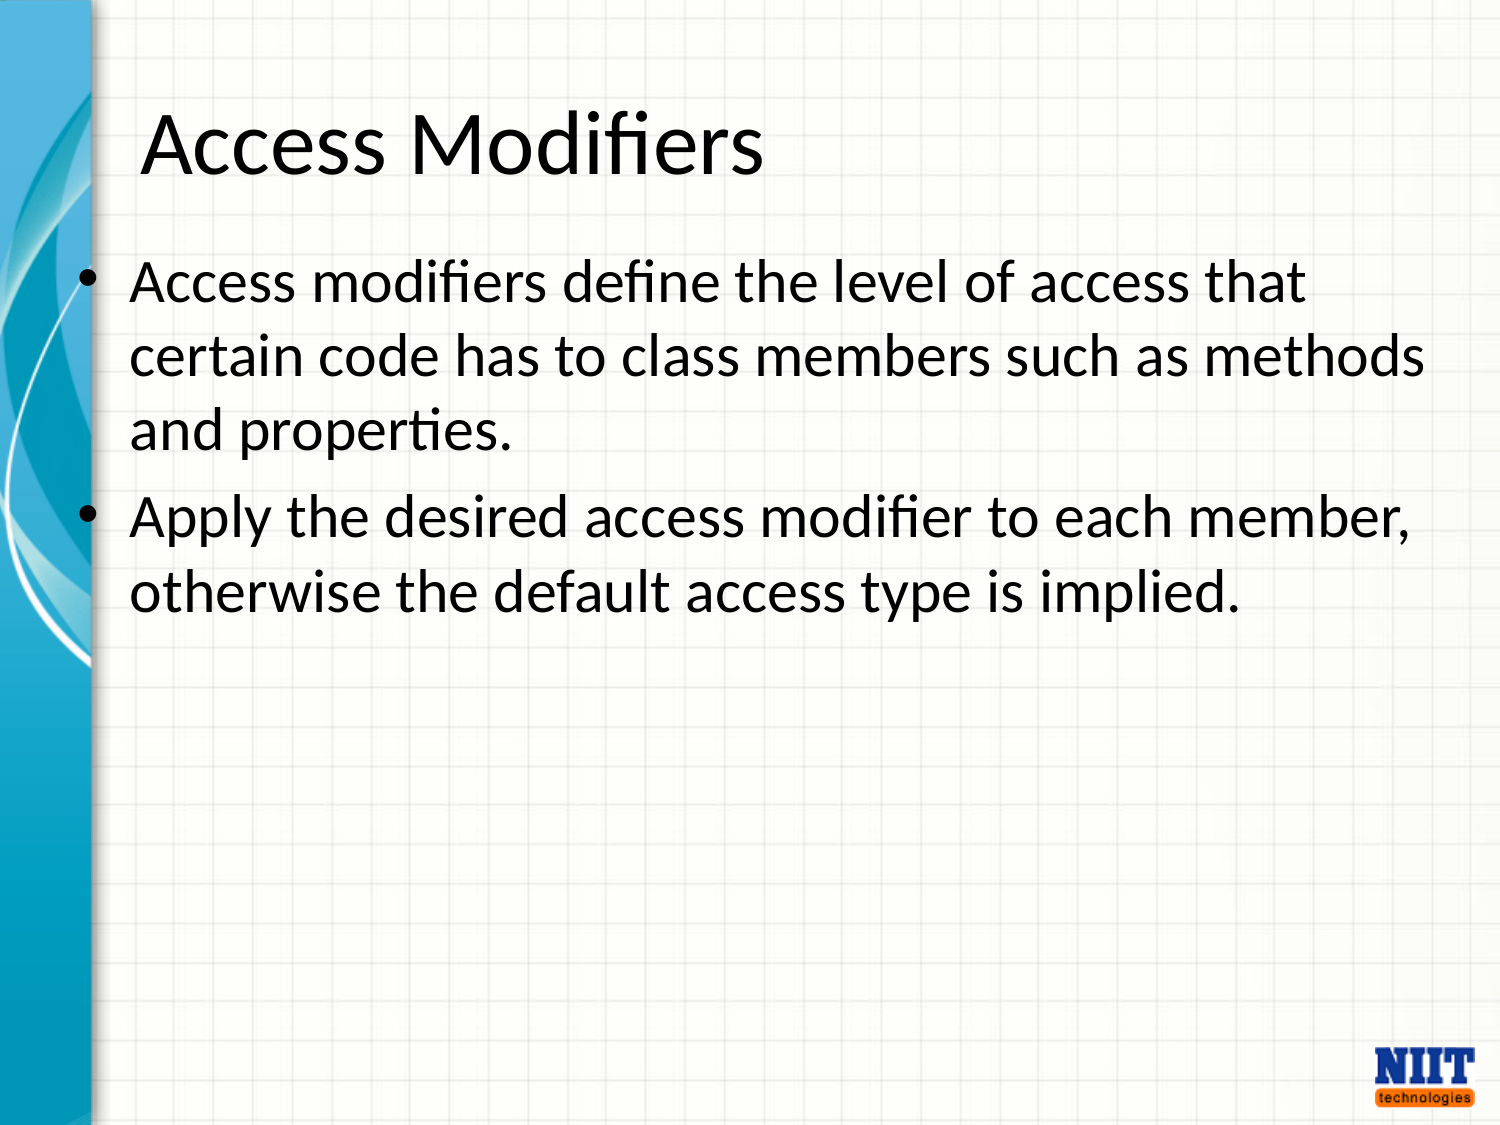

# Access Modifiers
Access modifiers define the level of access that certain code has to class members such as methods and properties.
Apply the desired access modifier to each member, otherwise the default access type is implied.